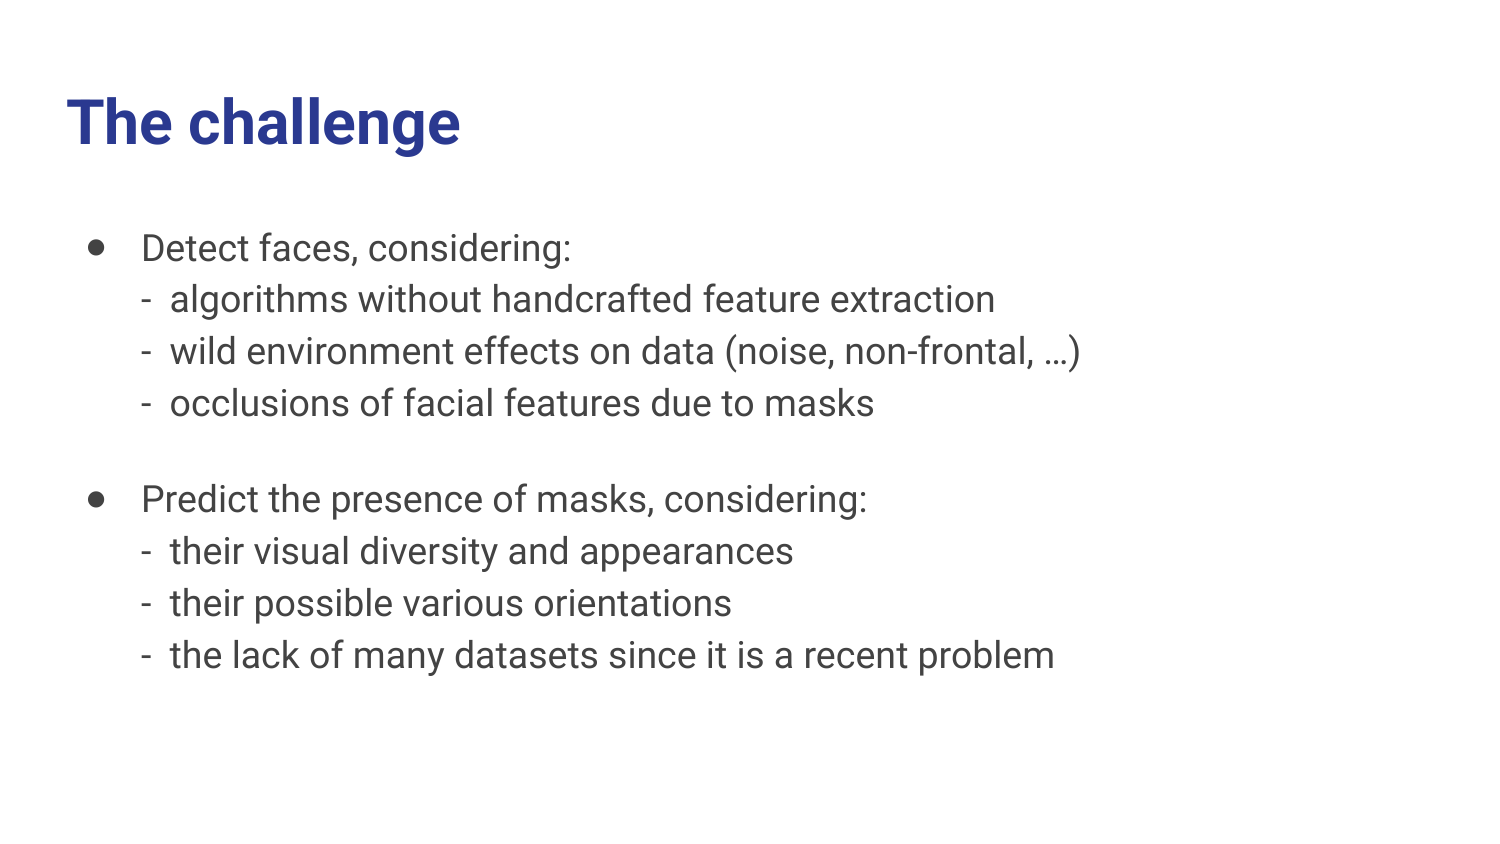

# The challenge
Detect faces, considering:
-  algorithms without handcrafted feature extraction
-  wild environment effects on data (noise, non-frontal, …)
-  occlusions of facial features due to masks
Predict the presence of masks, considering:
-  their visual diversity and appearances
-  their possible various orientations
-  the lack of many datasets since it is a recent problem